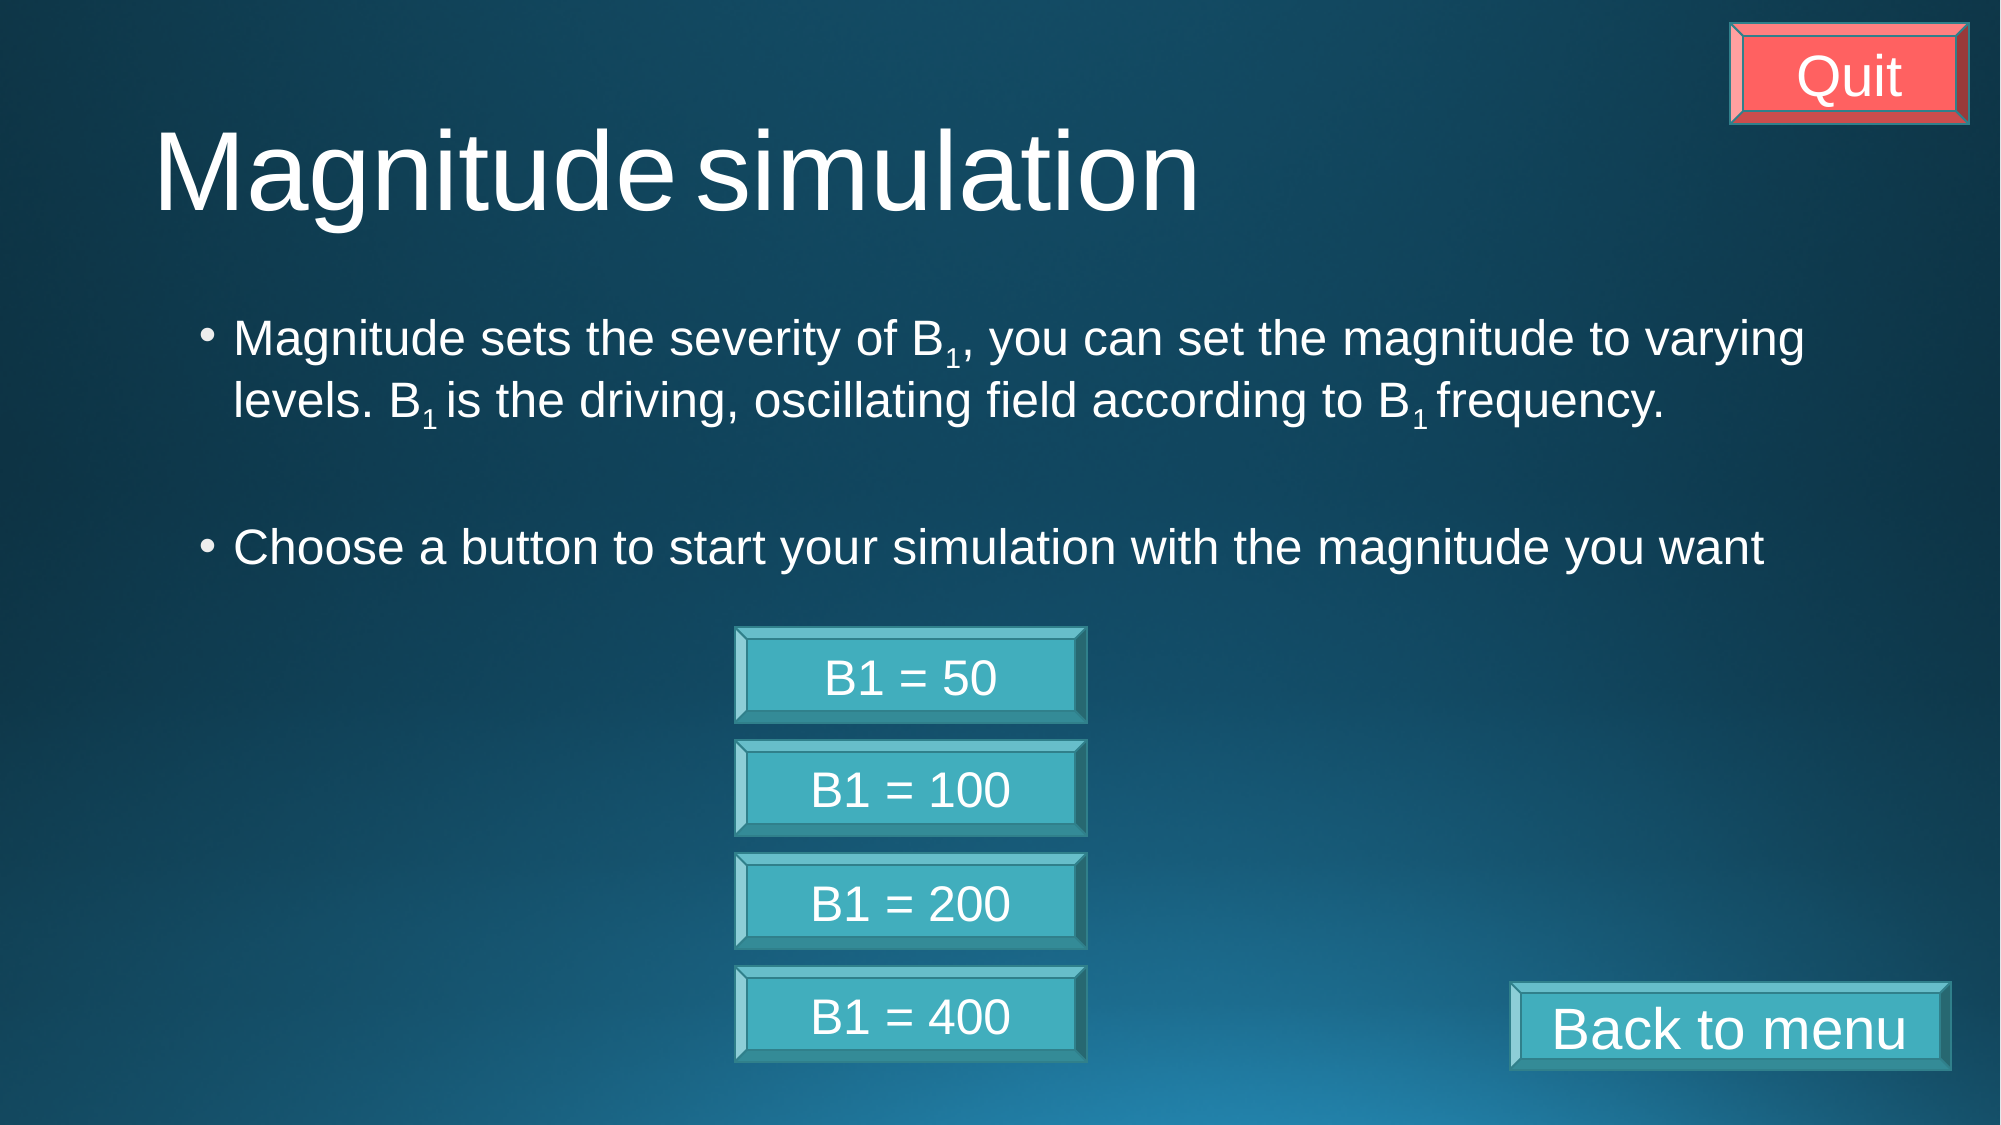

Quit
# Magnitude simulation
Magnitude sets the severity of B1, you can set the magnitude to varying levels. B1 is the driving, oscillating field according to B1 frequency.

Choose a button to start your simulation with the magnitude you want
B1 = 50
B1 = 100
B1 = 200
B1 = 400
Back to menu